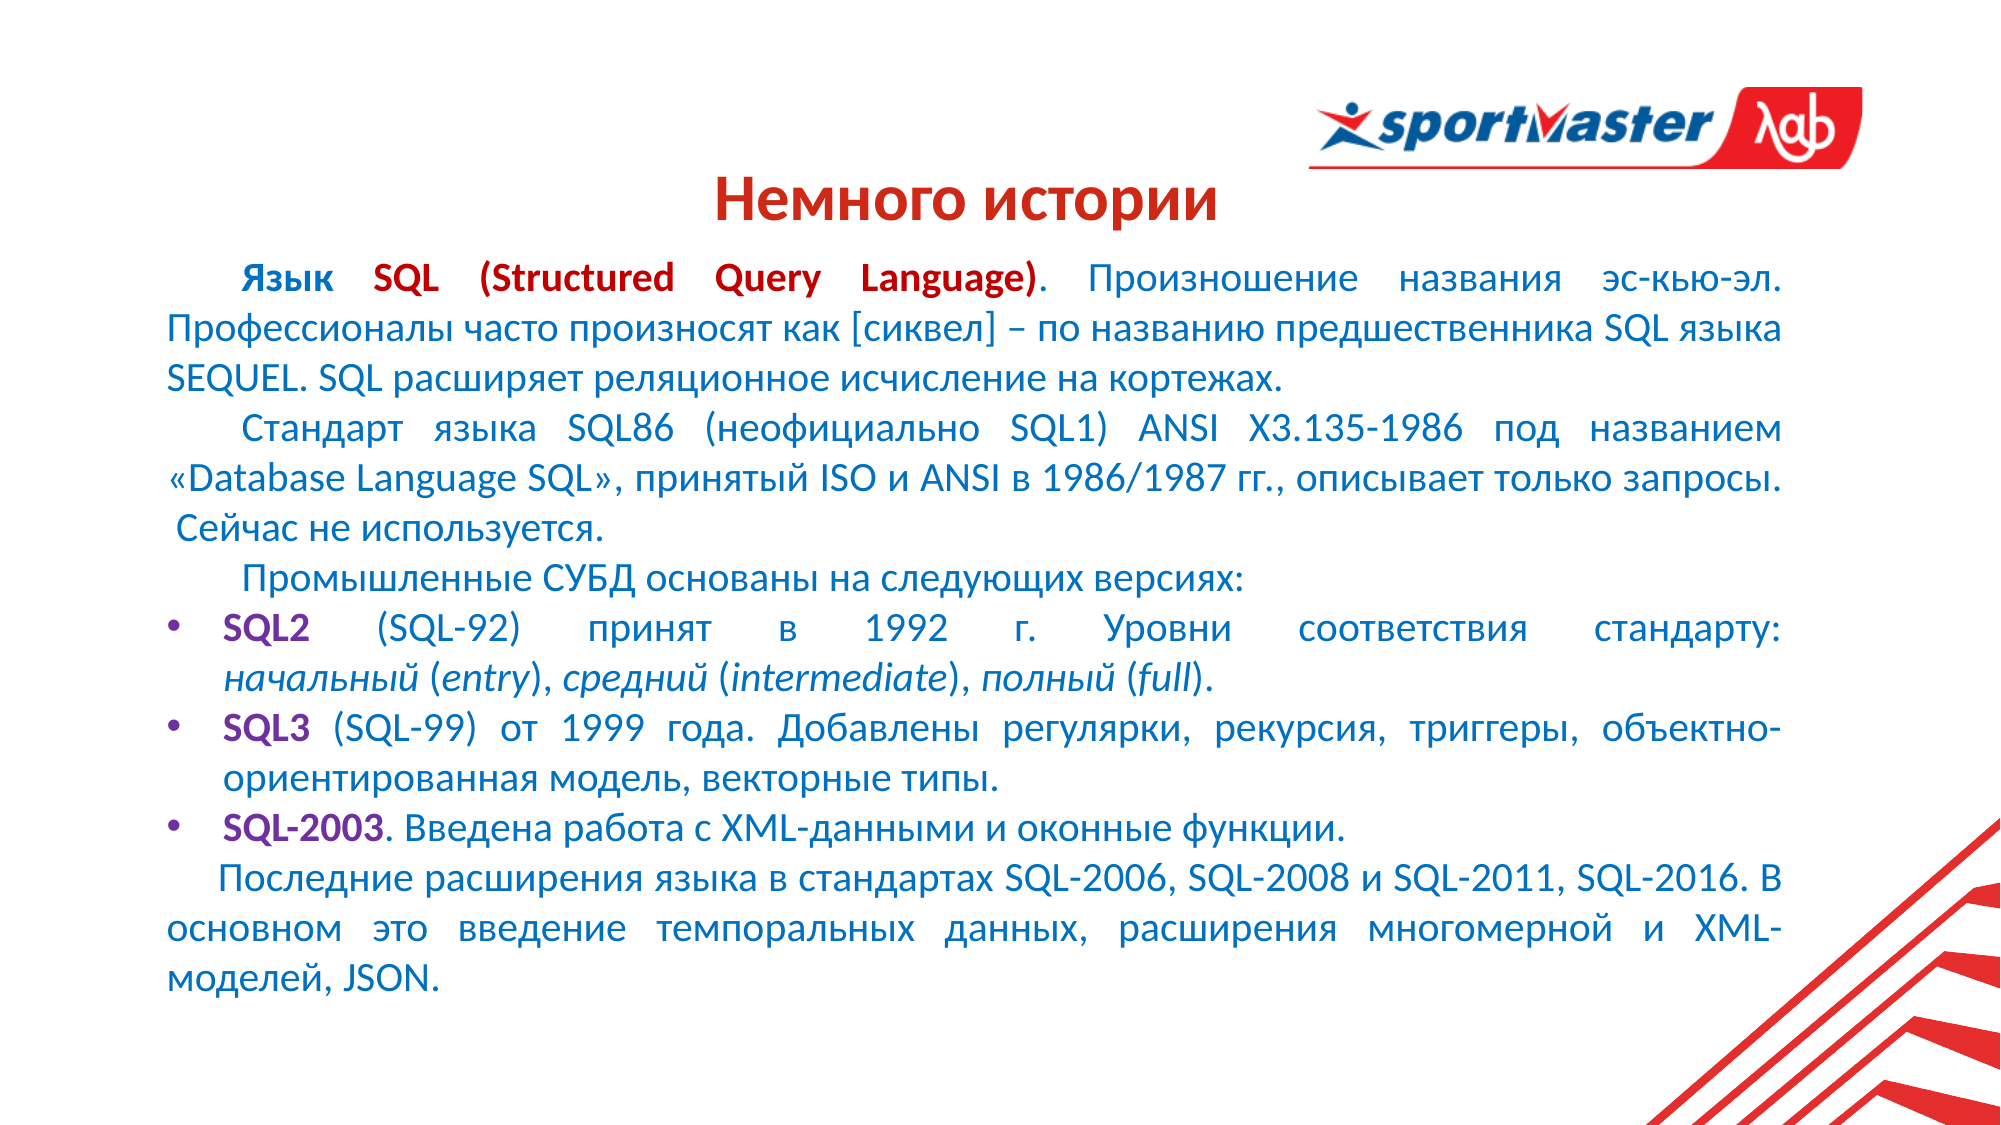

Немного истории
Язык SQL (Structured Query Language). Произношение названия эс-кью-эл. Профессионалы часто произносят как [сиквел] – по названию предшественника SQL языка SEQUEL. SQL расширяет реляционное исчисление на кортежах.
Стандарт языка SQL86 (неофициально SQL1) ANSI X3.135-1986 под названием «Database Language SQL», принятый ISO и ANSI в 1986/1987 гг., описывает только запросы.  Сейчас не используется.
Промышленные СУБД основаны на следующих версиях:
SQL2 (SQL-92) принят в 1992 г. Уровни соответствия стандарту: начальный (entry), средний (intermediate), полный (full).
SQL3 (SQL-99) от 1999 года. Добавлены регулярки, рекурсия, триггеры, объектно-ориентированная модель, векторные типы.
SQL-2003. Введена работа с XML-данными и оконные функции.
     Последние расширения языка в стандартах SQL-2006, SQL-2008 и SQL-2011, SQL-2016. В основном это введение темпоральных данных, расширения многомерной и XML-моделей, JSON.